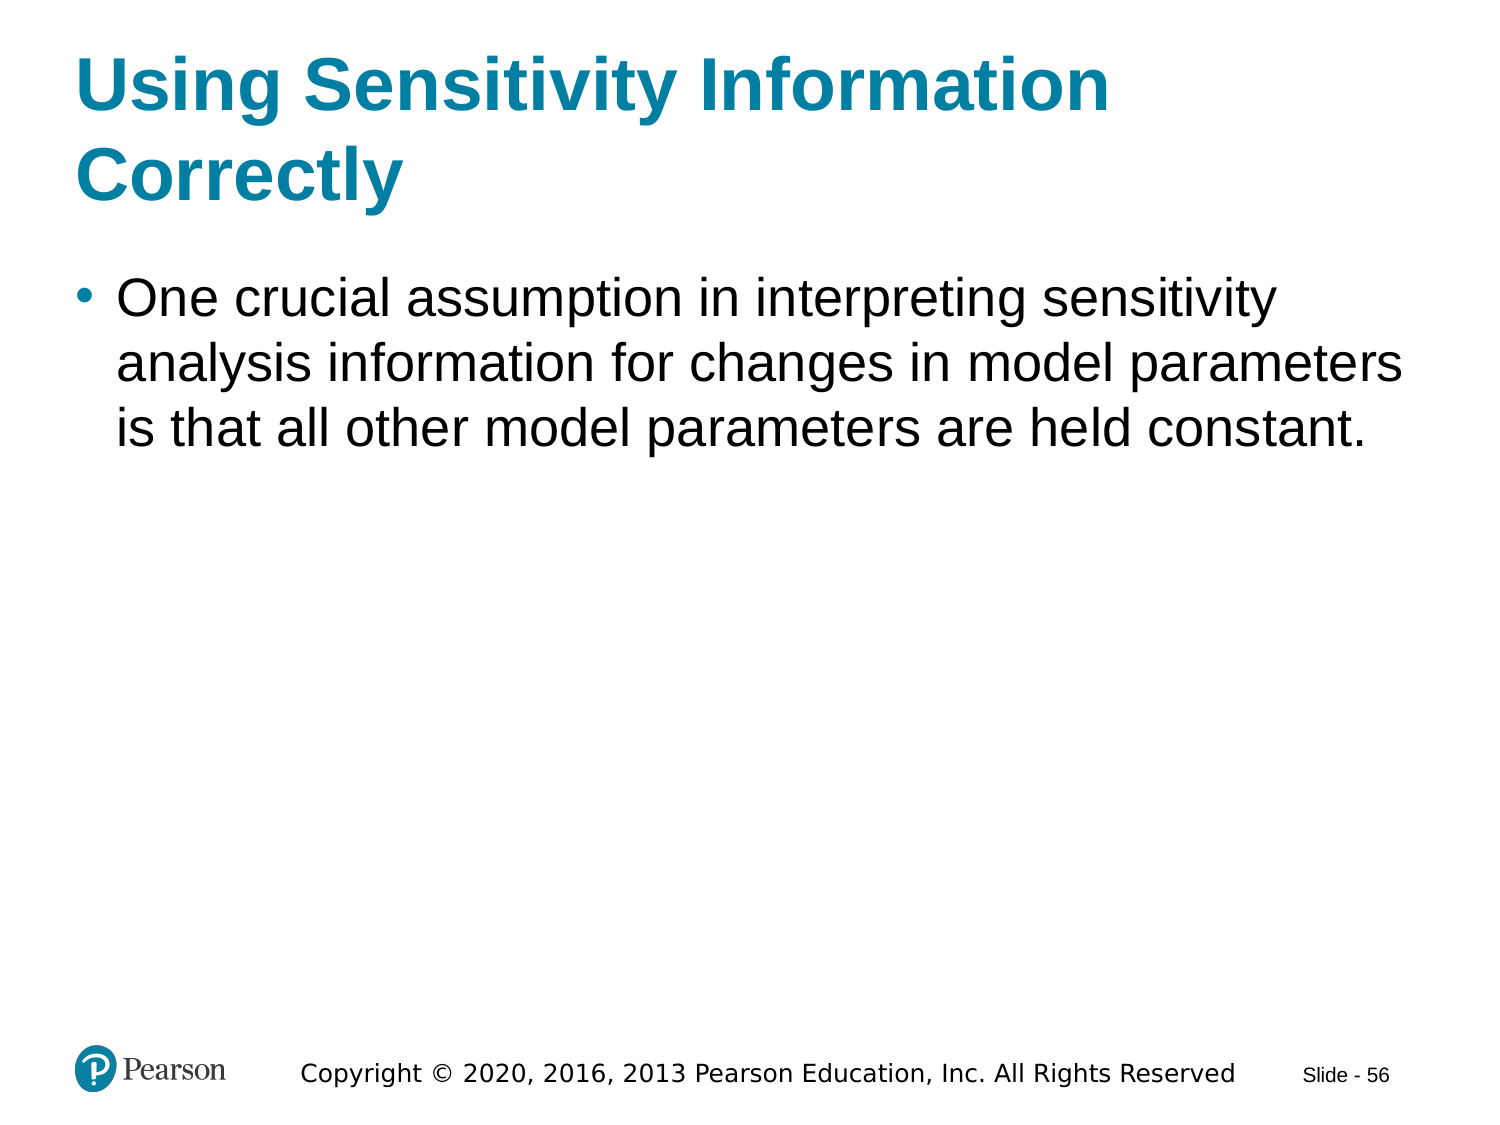

# Using Sensitivity Information Correctly
One crucial assumption in interpreting sensitivity analysis information for changes in model parameters is that all other model parameters are held constant.